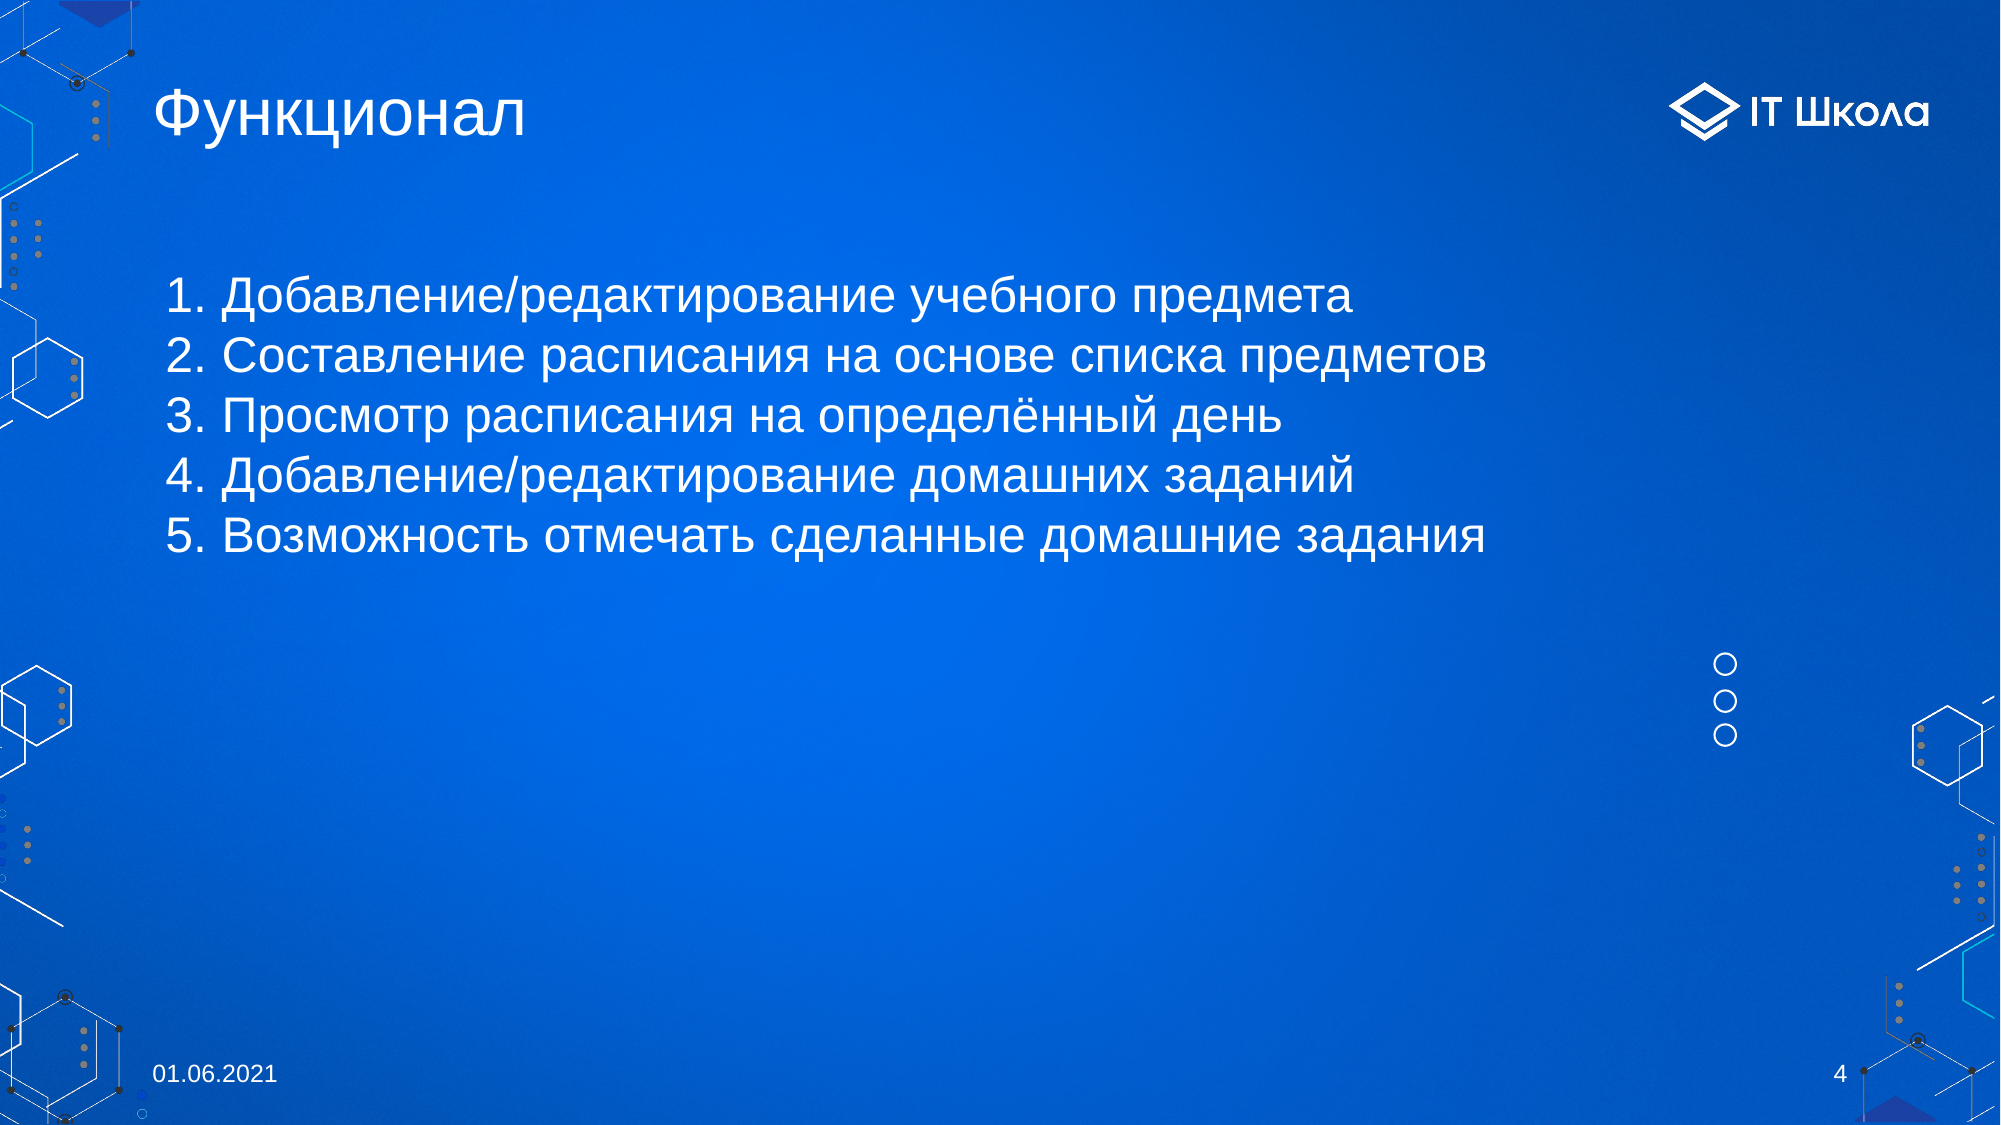

# Функционал

Добавление/редактирование учебного предмета
Составление расписания на основе списка предметов
Просмотр расписания на определённый день
Добавление/редактирование домашних заданий
Возможность отмечать сделанные домашние задания

01.06.2021
4